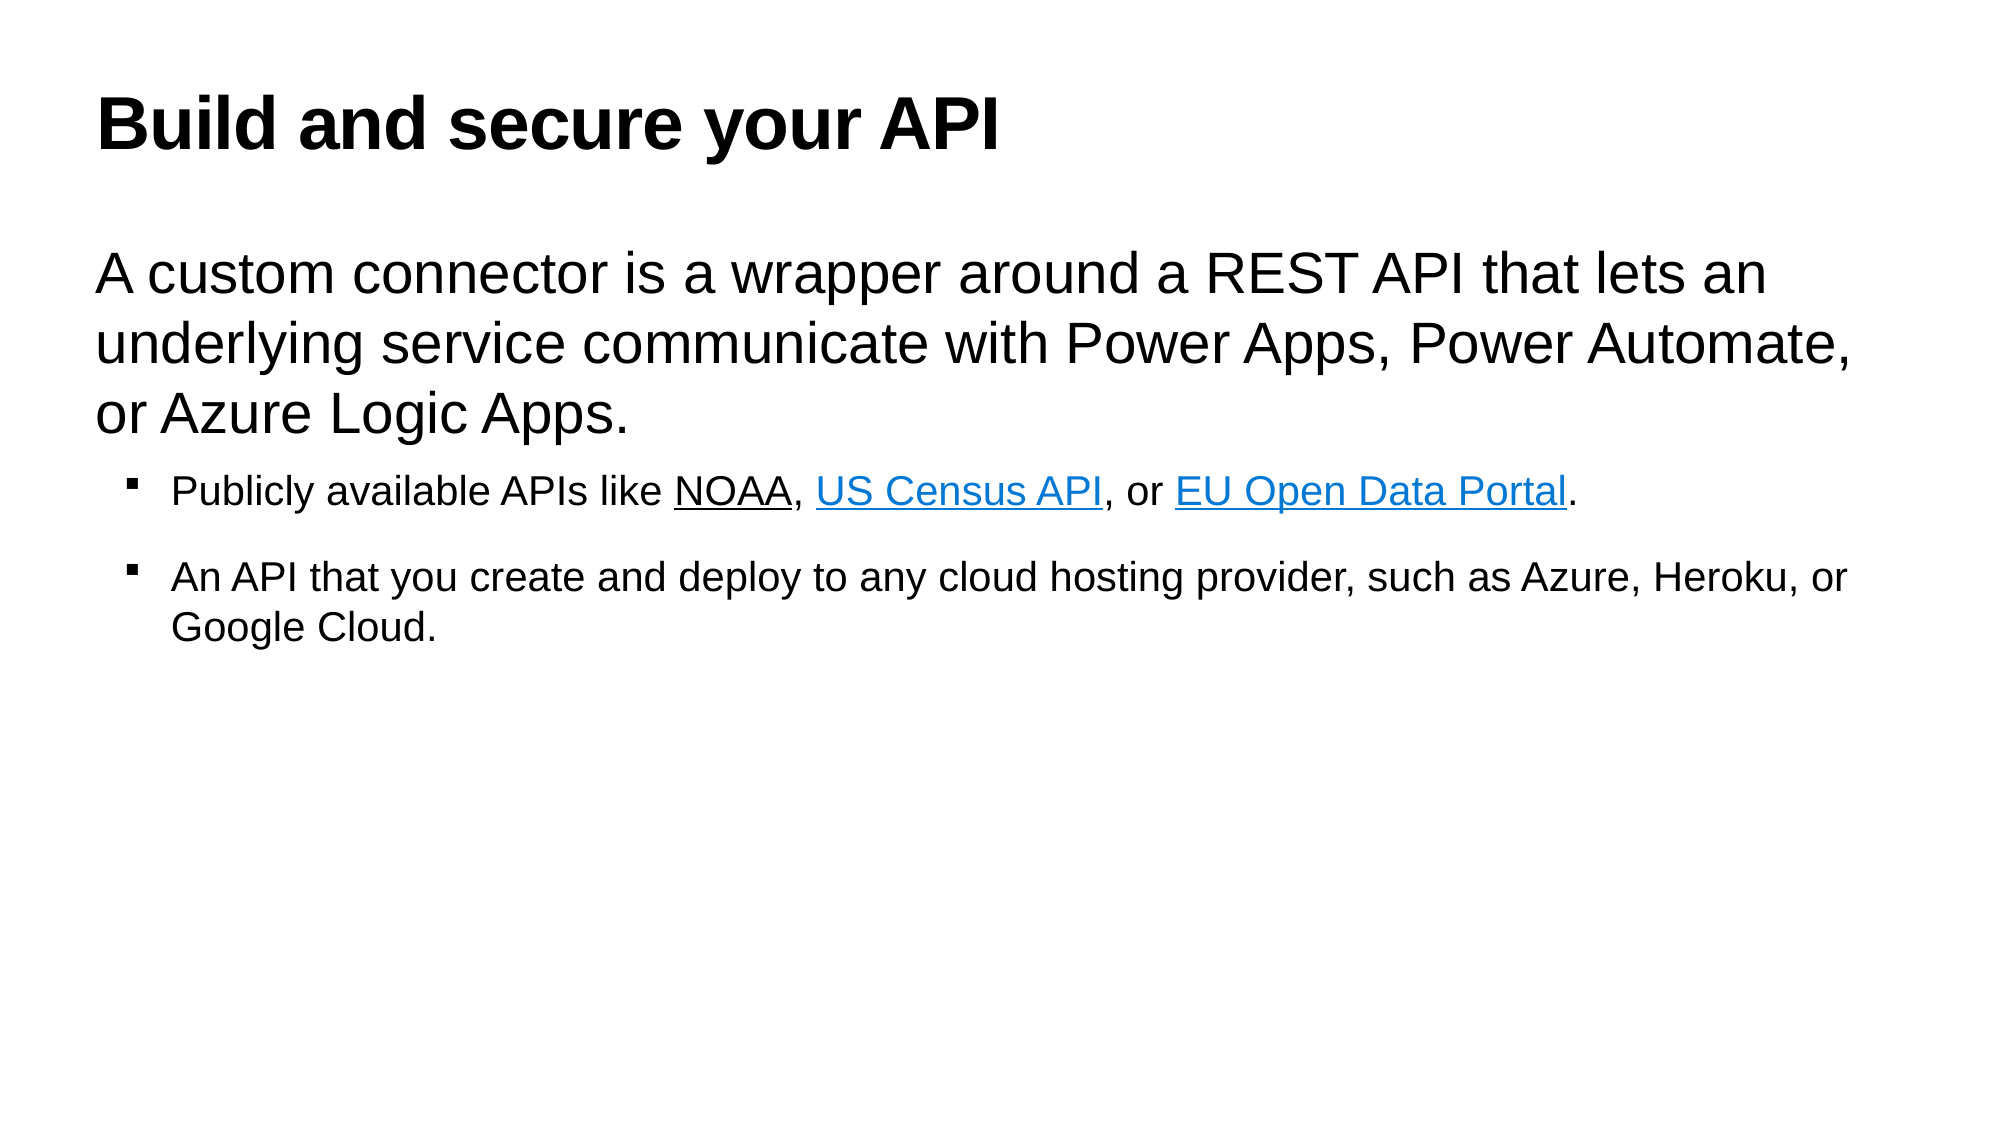

# Build and secure your API
A custom connector is a wrapper around a REST API that lets an underlying service communicate with Power Apps, Power Automate, or Azure Logic Apps.
Publicly available APIs like NOAA, US Census API, or EU Open Data Portal.
An API that you create and deploy to any cloud hosting provider, such as Azure, Heroku, or Google Cloud.